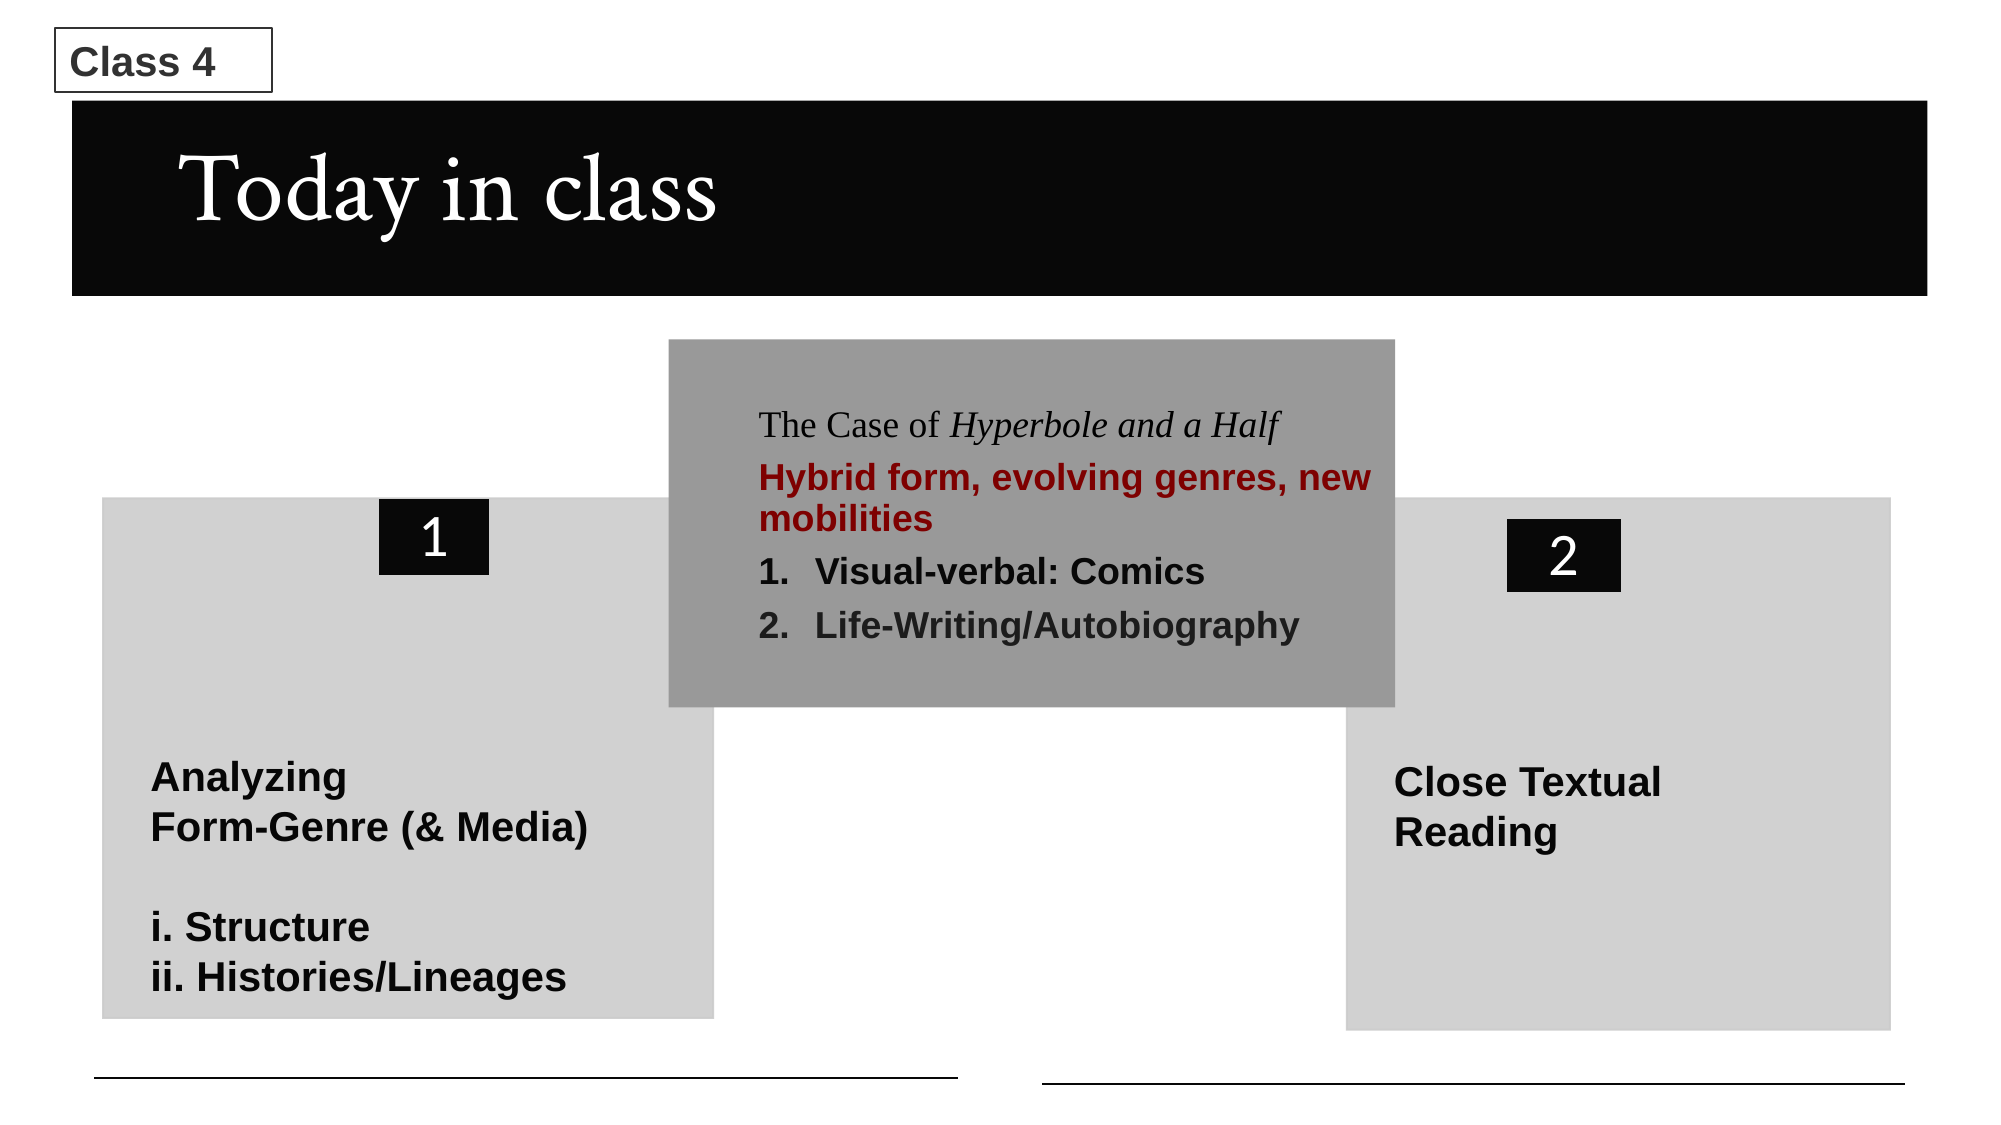

Class 4
# Today in class

The Case of Hyperbole and a Half
Hybrid form, evolving genres, new mobilities
Visual-verbal: Comics
Life-Writing/Autobiography

Analyzing
Form-Genre (& Media)
i. Structure
ii. Histories/Lineages

1
Close Textual Reading

2